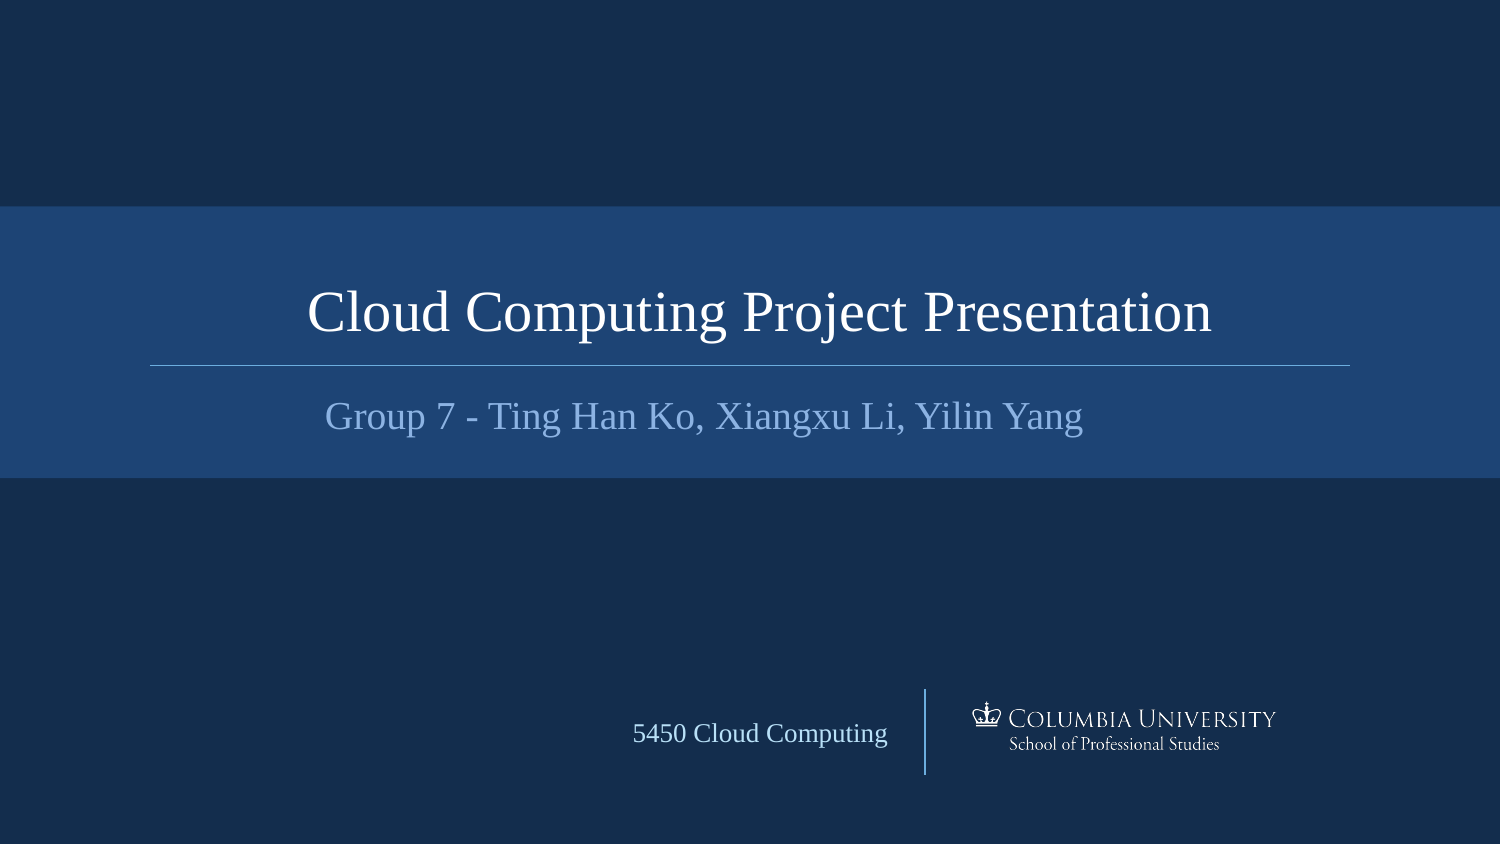

Cloud Computing Project Presentation
Group 7 - Ting Han Ko, Xiangxu Li, Yilin Yang
5450 Cloud Computing